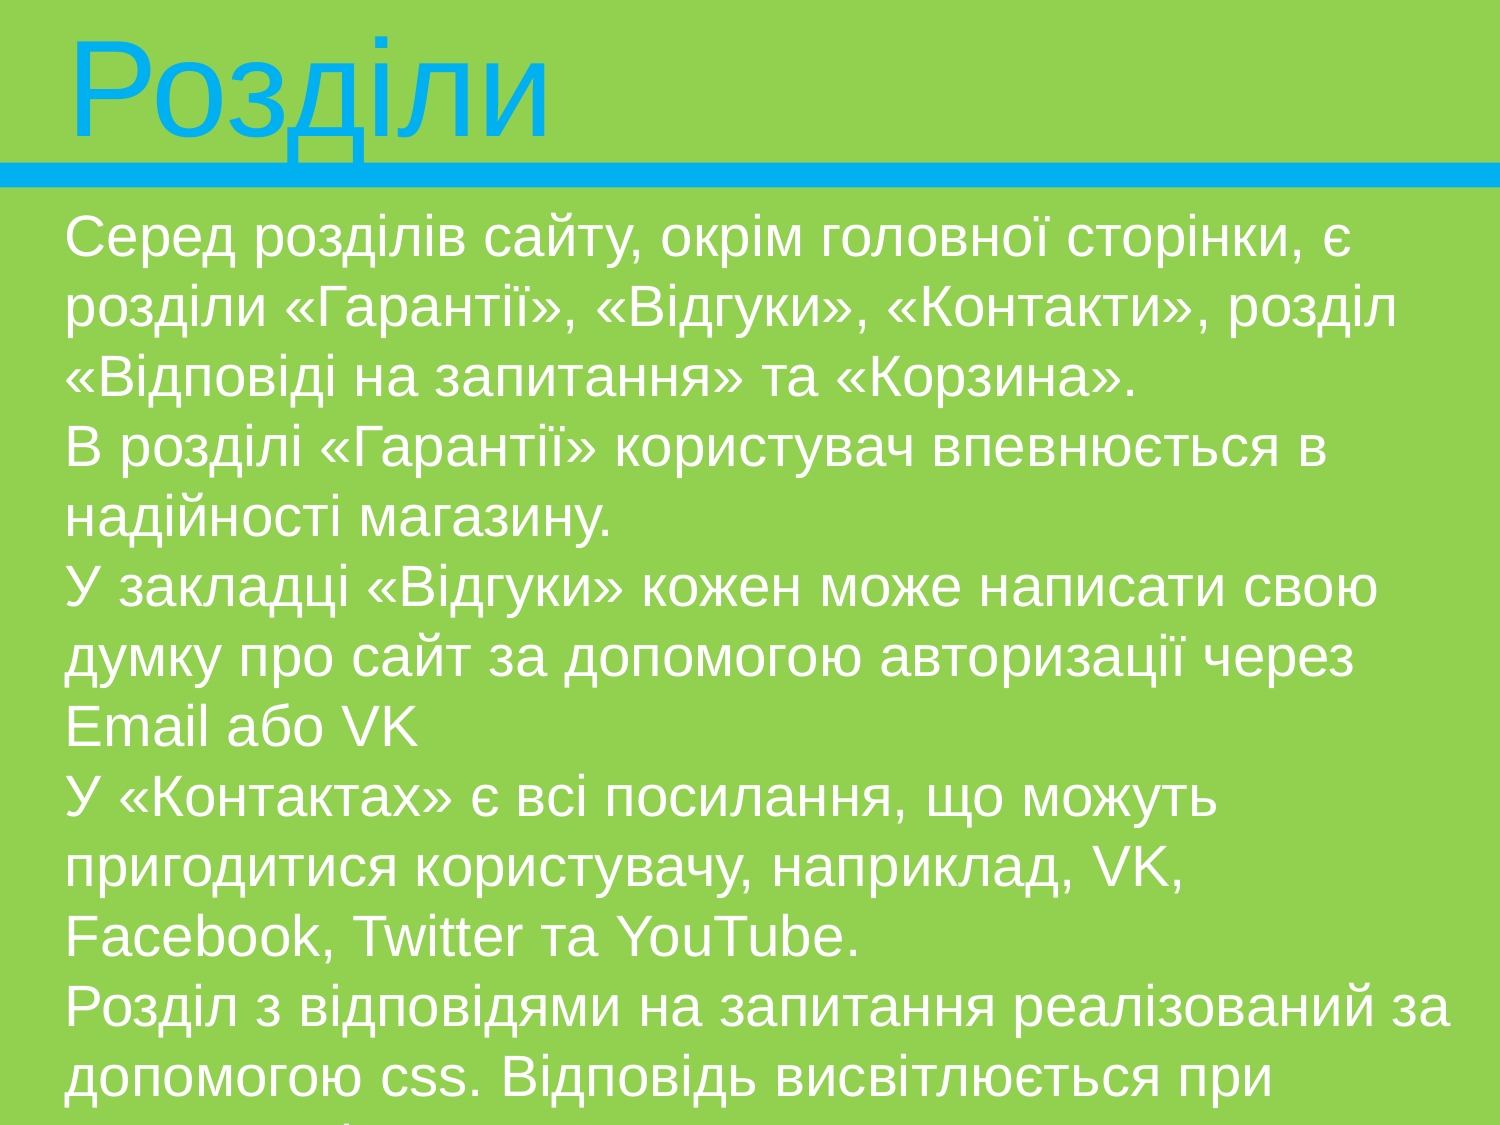

Розділи

Серед розділів сайту, окрім головної сторінки, є розділи «Гарантії», «Відгуки», «Контакти», розділ «Відповіді на запитання» та «Корзина».
В розділі «Гарантії» користувач впевнюється в надійності магазину.
У закладці «Відгуки» кожен може написати свою думку про сайт за допомогою авторизації через Email або VK
У «Контактах» є всі посилання, що можуть пригодитися користувачу, наприклад, VK, Facebook, Twitter та YouTube.
Розділ з відповідями на запитання реалізований за допомогою css. Відповідь висвітлюється при натисканні на питання.